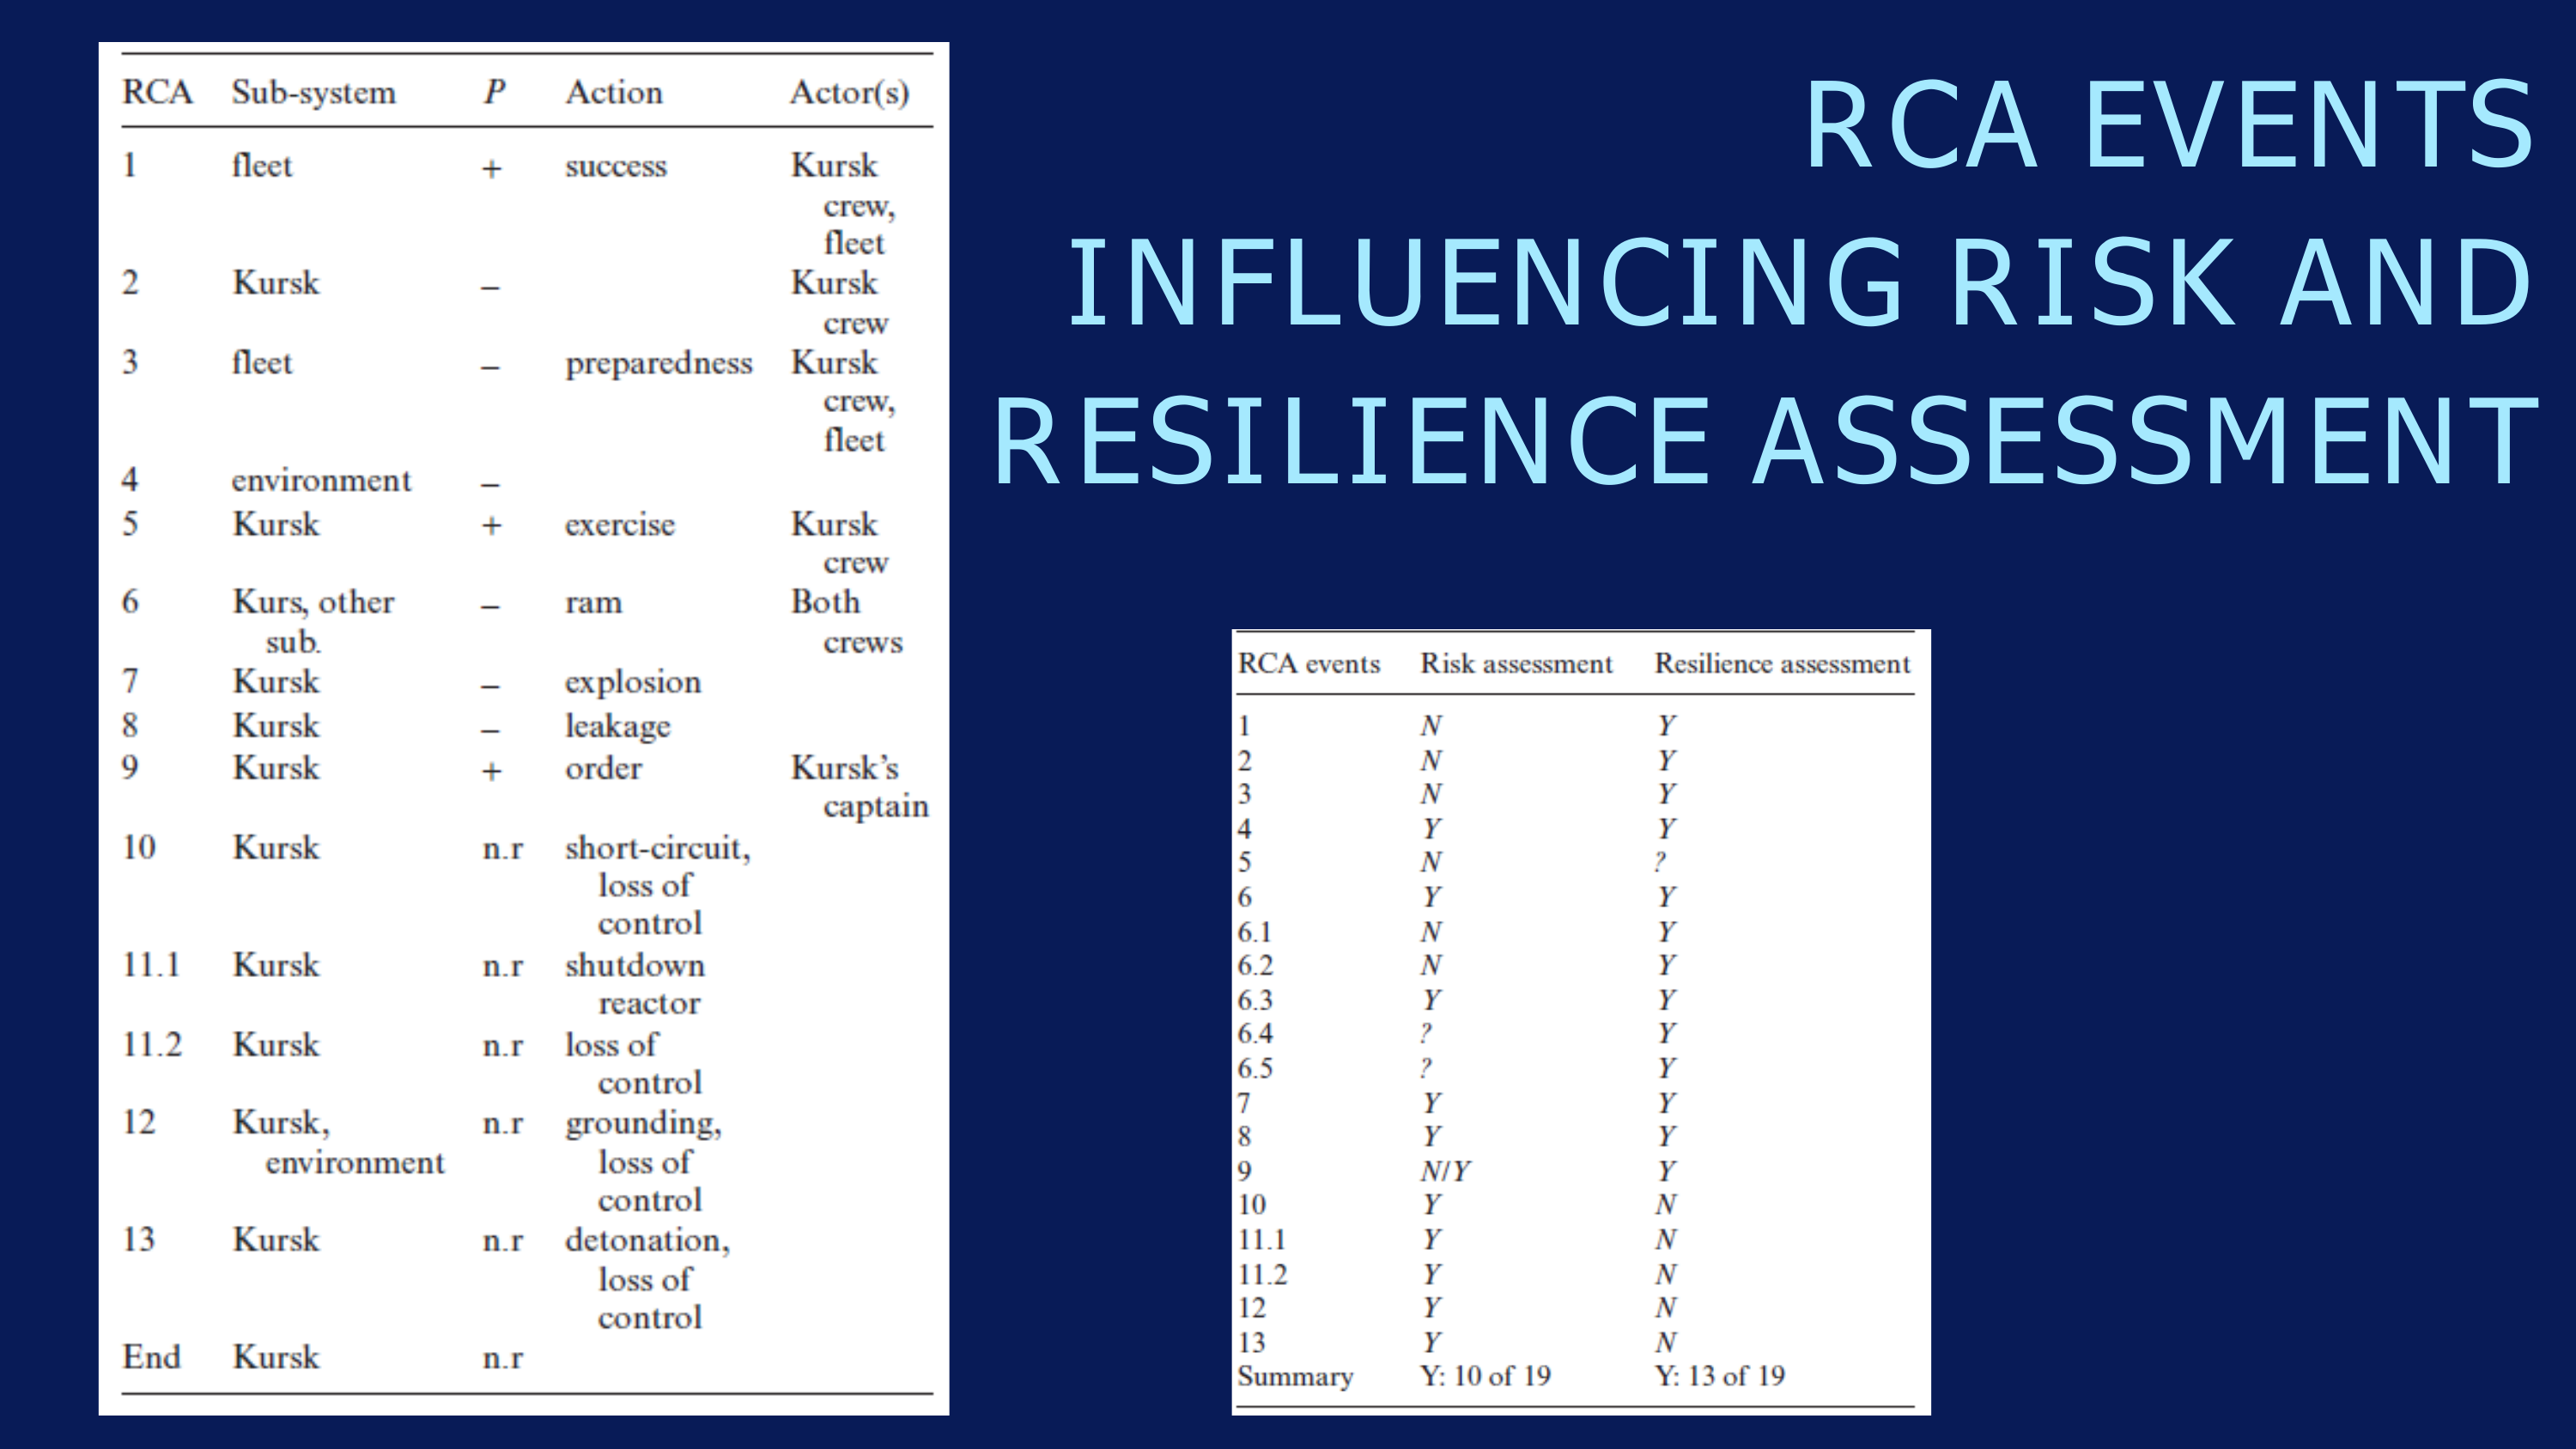

RCA EVENTS INFLUENCING RISK AND RESILIENCE ASSESSMENT